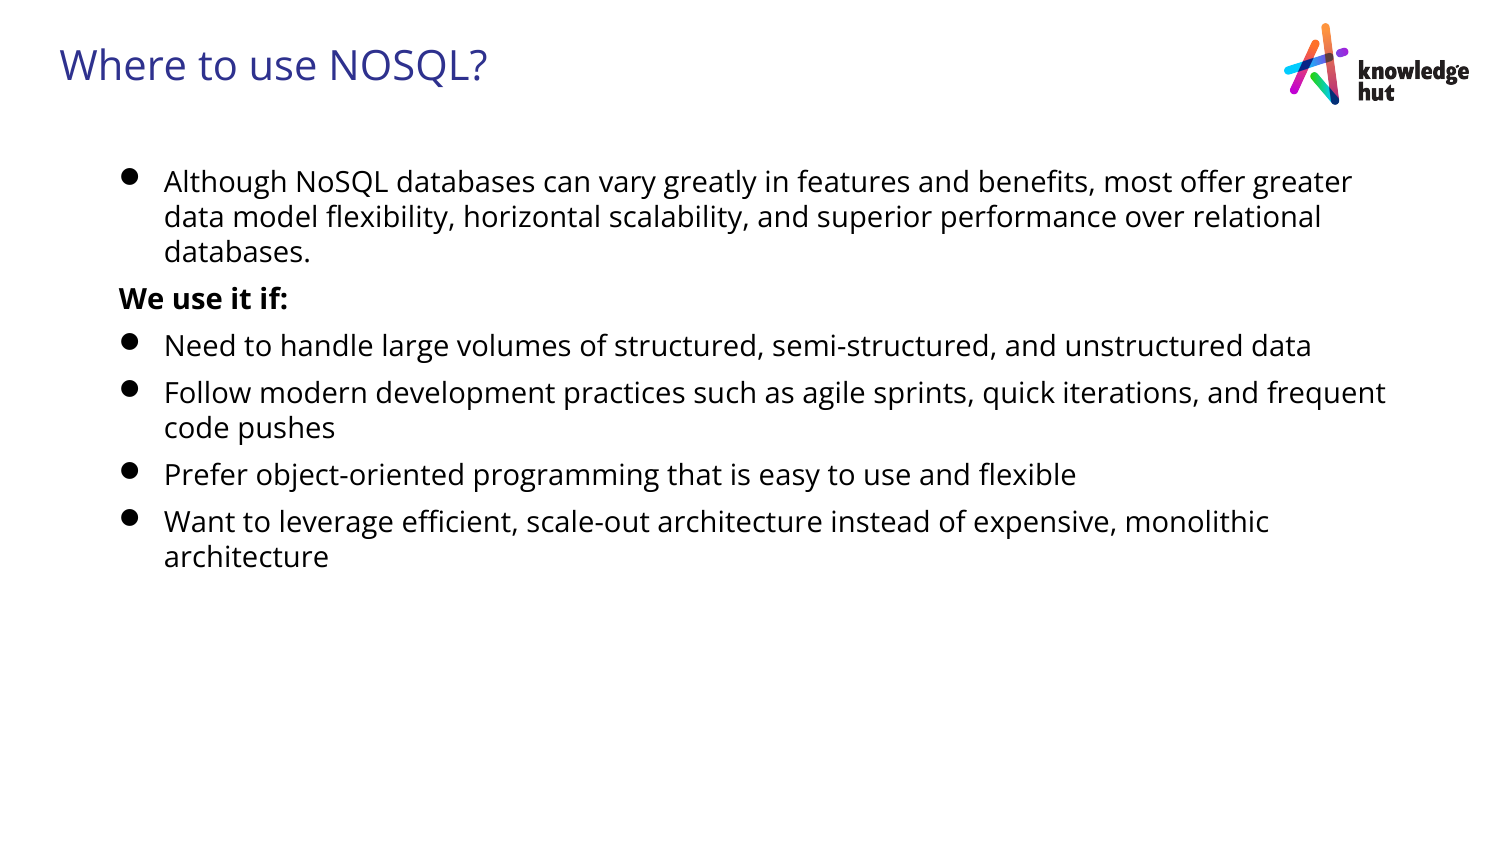

# Where to use NOSQL?
Although NoSQL databases can vary greatly in features and benefits, most offer greater data model flexibility, horizontal scalability, and superior performance over relational databases.
We use it if:
Need to handle large volumes of structured, semi-structured, and unstructured data
Follow modern development practices such as agile sprints, quick iterations, and frequent code pushes
Prefer object-oriented programming that is easy to use and flexible
Want to leverage efficient, scale-out architecture instead of expensive, monolithic architecture